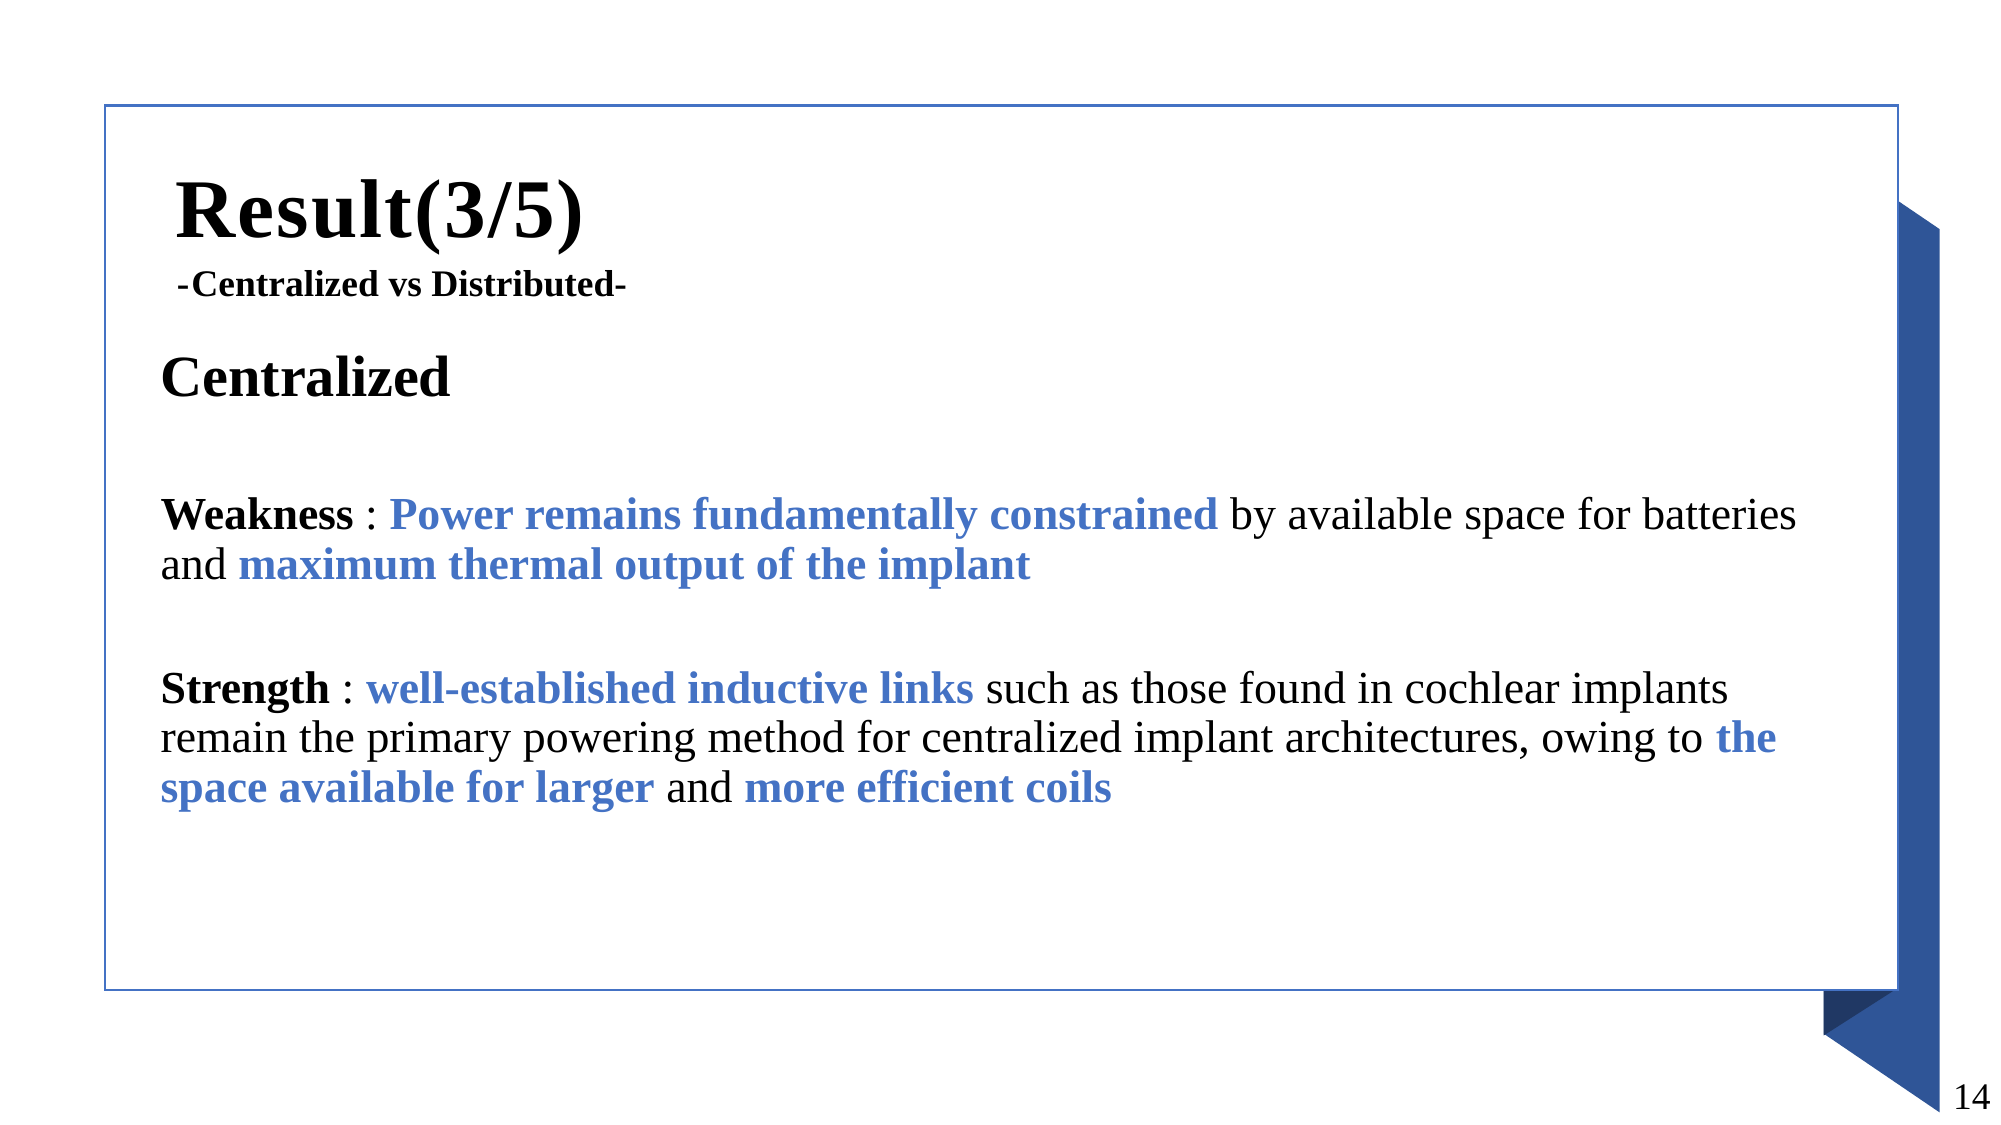

Result(3/5)

-Centralized vs Distributed-
Centralized
Weakness : Power remains fundamentally constrained by available space for batteries and maximum thermal output of the implant

Strength : well-established inductive links such as those found in cochlear implants remain the primary powering method for centralized implant architectures, owing to the space available for larger and more efficient coils
14